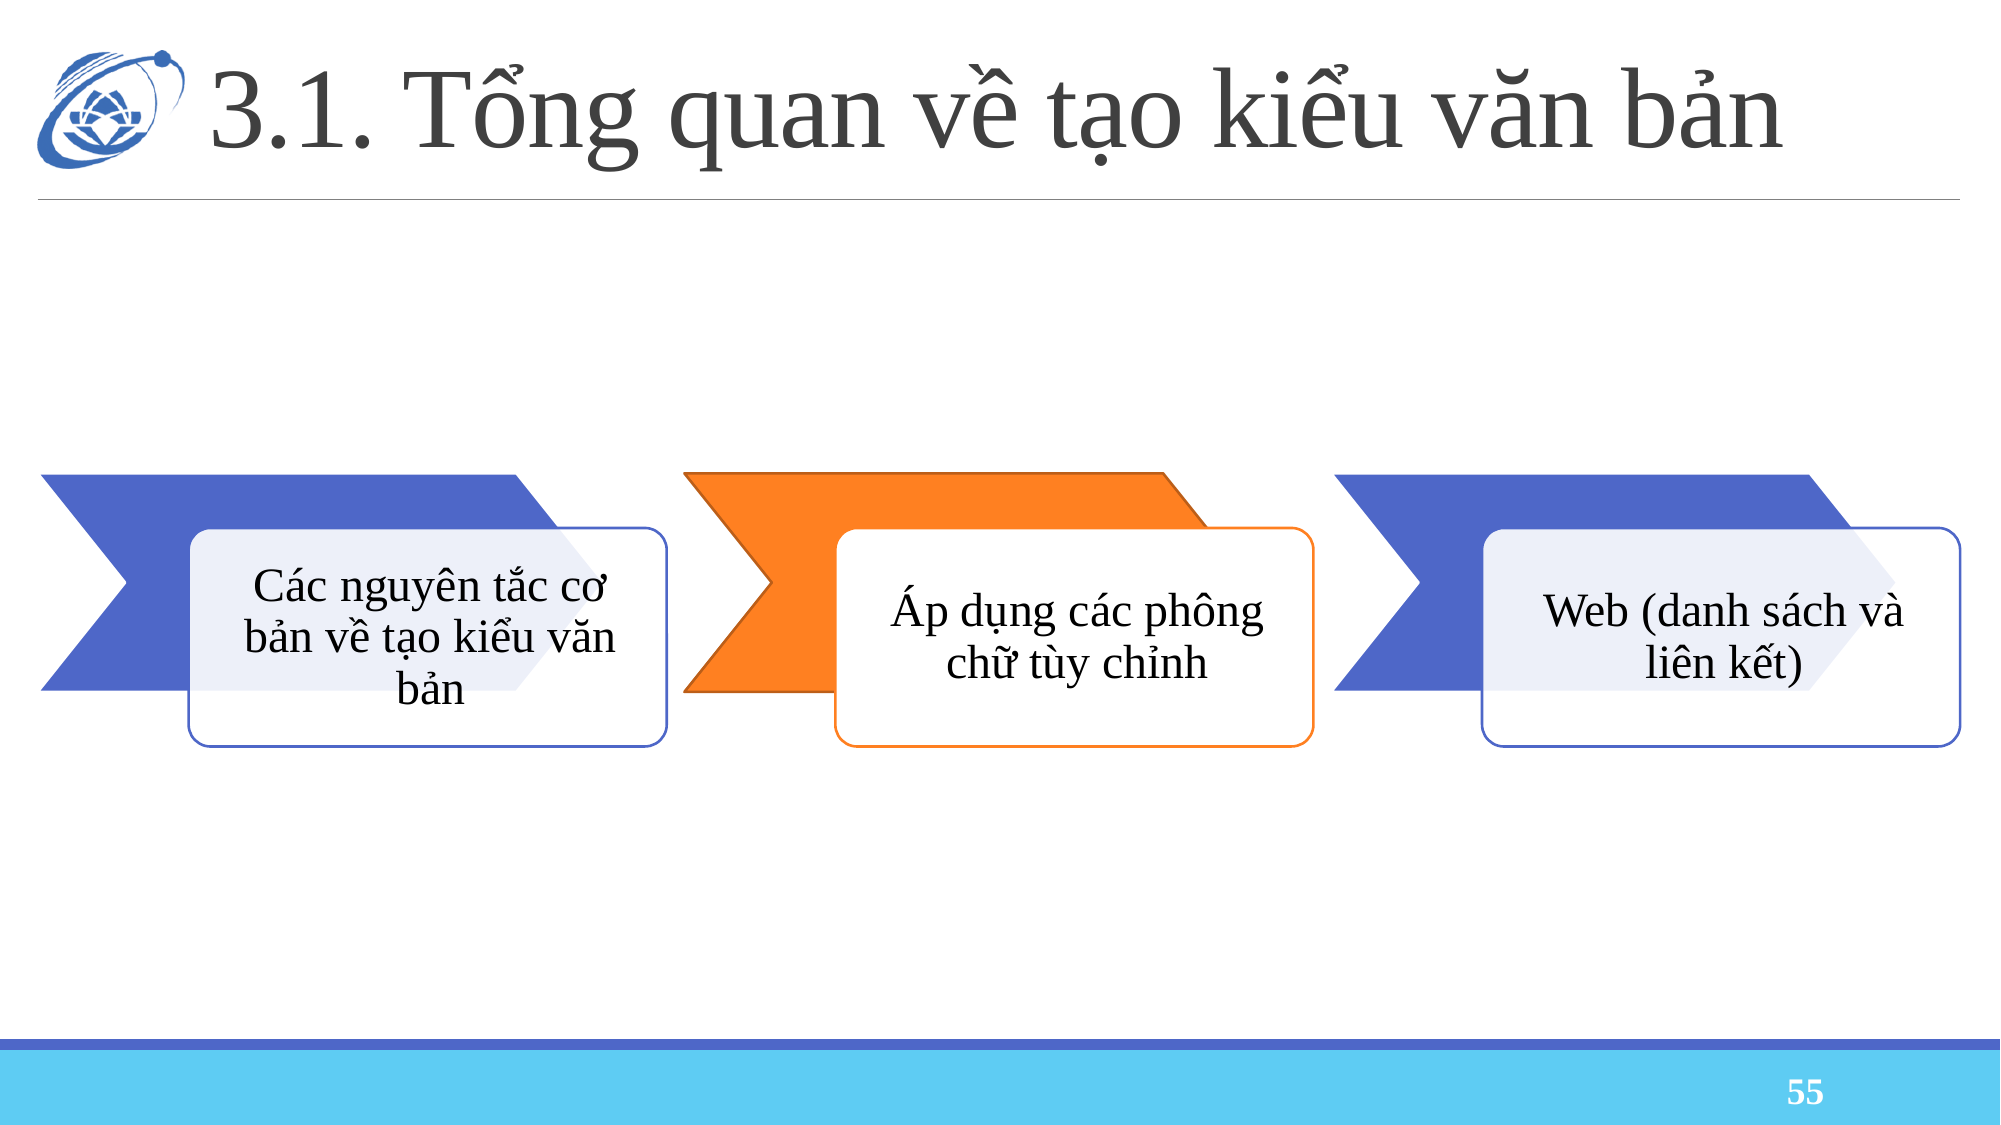

# 3.1. Tổng quan về tạo kiểu văn bản
Các nguyên tắc cơ bản về tạo kiểu văn bản
Áp dụng các phông chữ tùy chỉnh
Web (danh sách và liên kết)
55